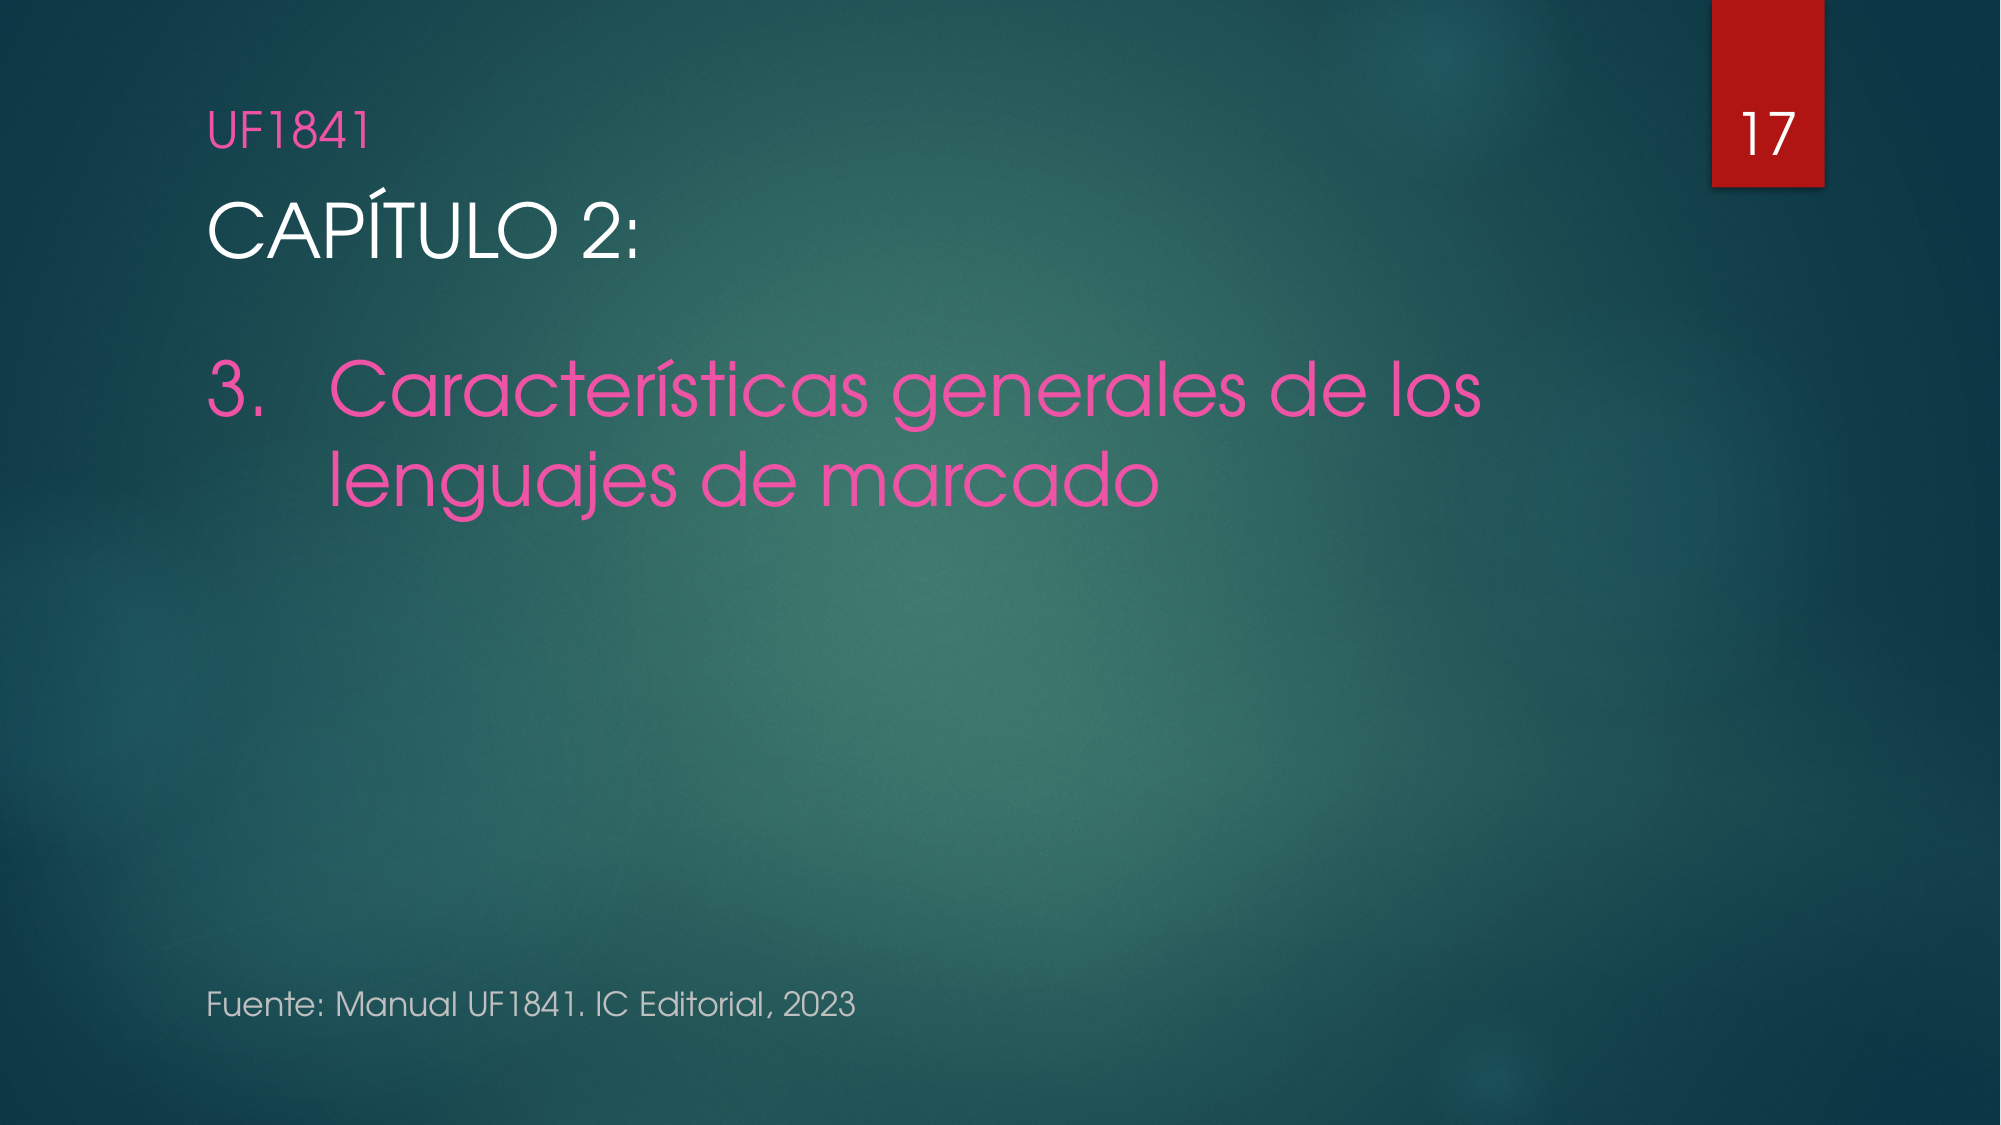

17
UF1841
# CAPÍTULO 2:
Características generales de los lenguajes de marcado
Fuente: Manual UF1841. IC Editorial, 2023